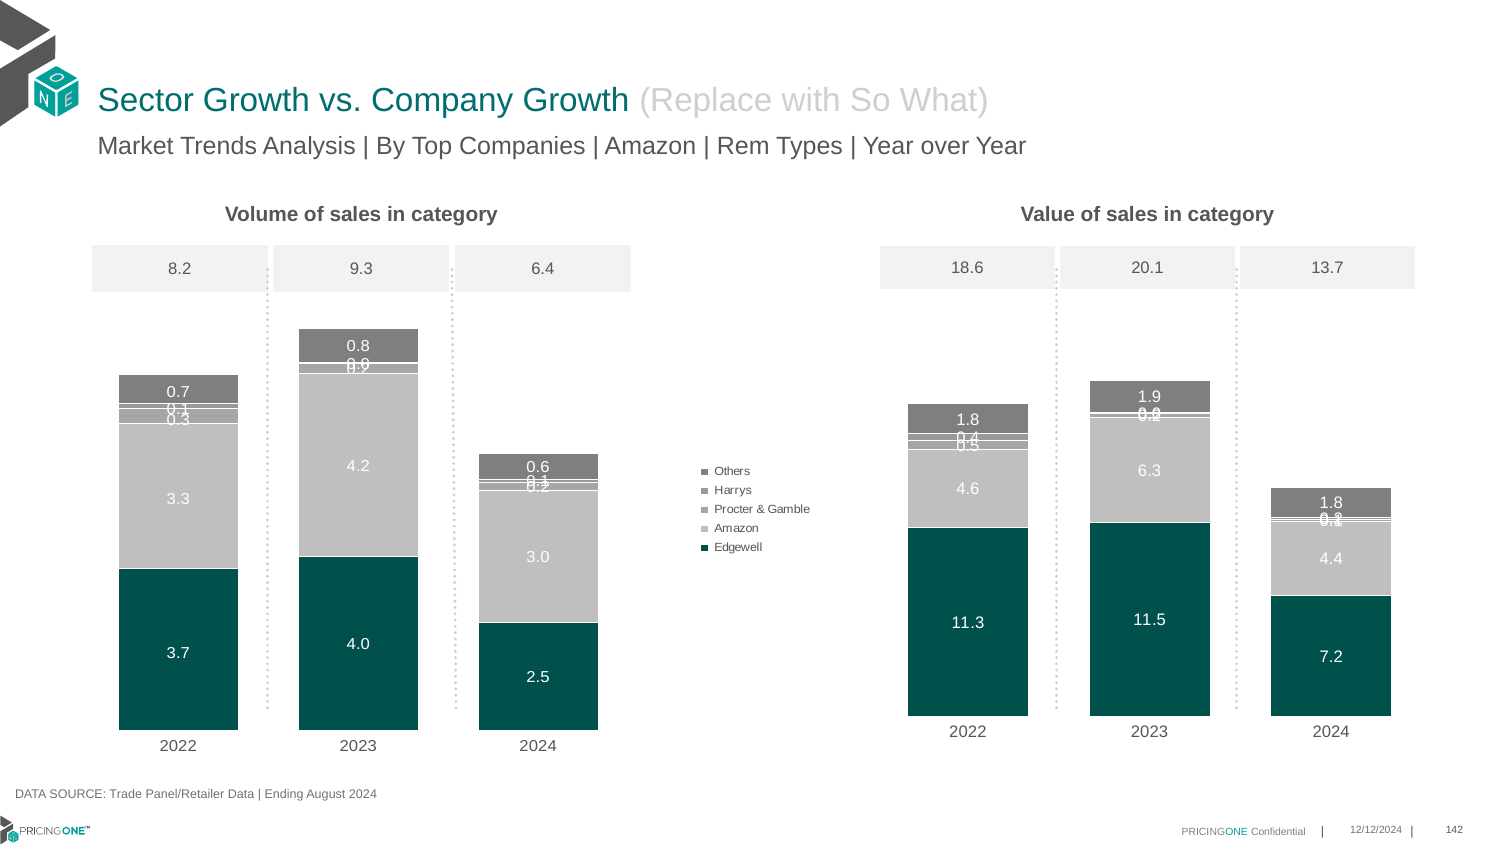

# Sector Growth vs. Company Growth (Replace with So What)
Market Trends Analysis | By Top Companies | Amazon | Rem Types | Year over Year
| Value of sales in category |  |  |
| --- | --- | --- |
| 18.6 | 20.1 | 13.7 |
| Volume of sales in category |  |  |
| --- | --- | --- |
| 8.2 | 9.3 | 6.4 |

### Chart

| Category | Edgewell | Amazon | Procter & Gamble | Harrys | Others |
|---|---|---|---|---|---|
| 2022 | 11.262905 | 4.640022 | 0.545461 | 0.399971 | 1.800547 |
| 2023 | 11.525438 | 6.308301 | 0.240527 | 0.044658 | 1.942307 |
| 2024 | 7.193739 | 4.43677 | 0.084769 | 0.165919 | 1.775336 |

### Chart

| Category | Edgewell | Amazon | Procter & Gamble | Harrys | Others |
|---|---|---|---|---|---|
| 2022 | 3.749313 | 3.335685 | 0.340494 | 0.128087 | 0.653971 |
| 2023 | 4.00855 | 4.221758 | 0.232492 | 0.017321 | 0.79726 |
| 2024 | 2.495853 | 3.041838 | 0.183803 | 0.074422 | 0.607899 |
DATA SOURCE: Trade Panel/Retailer Data | Ending August 2024

12/12/2024
142